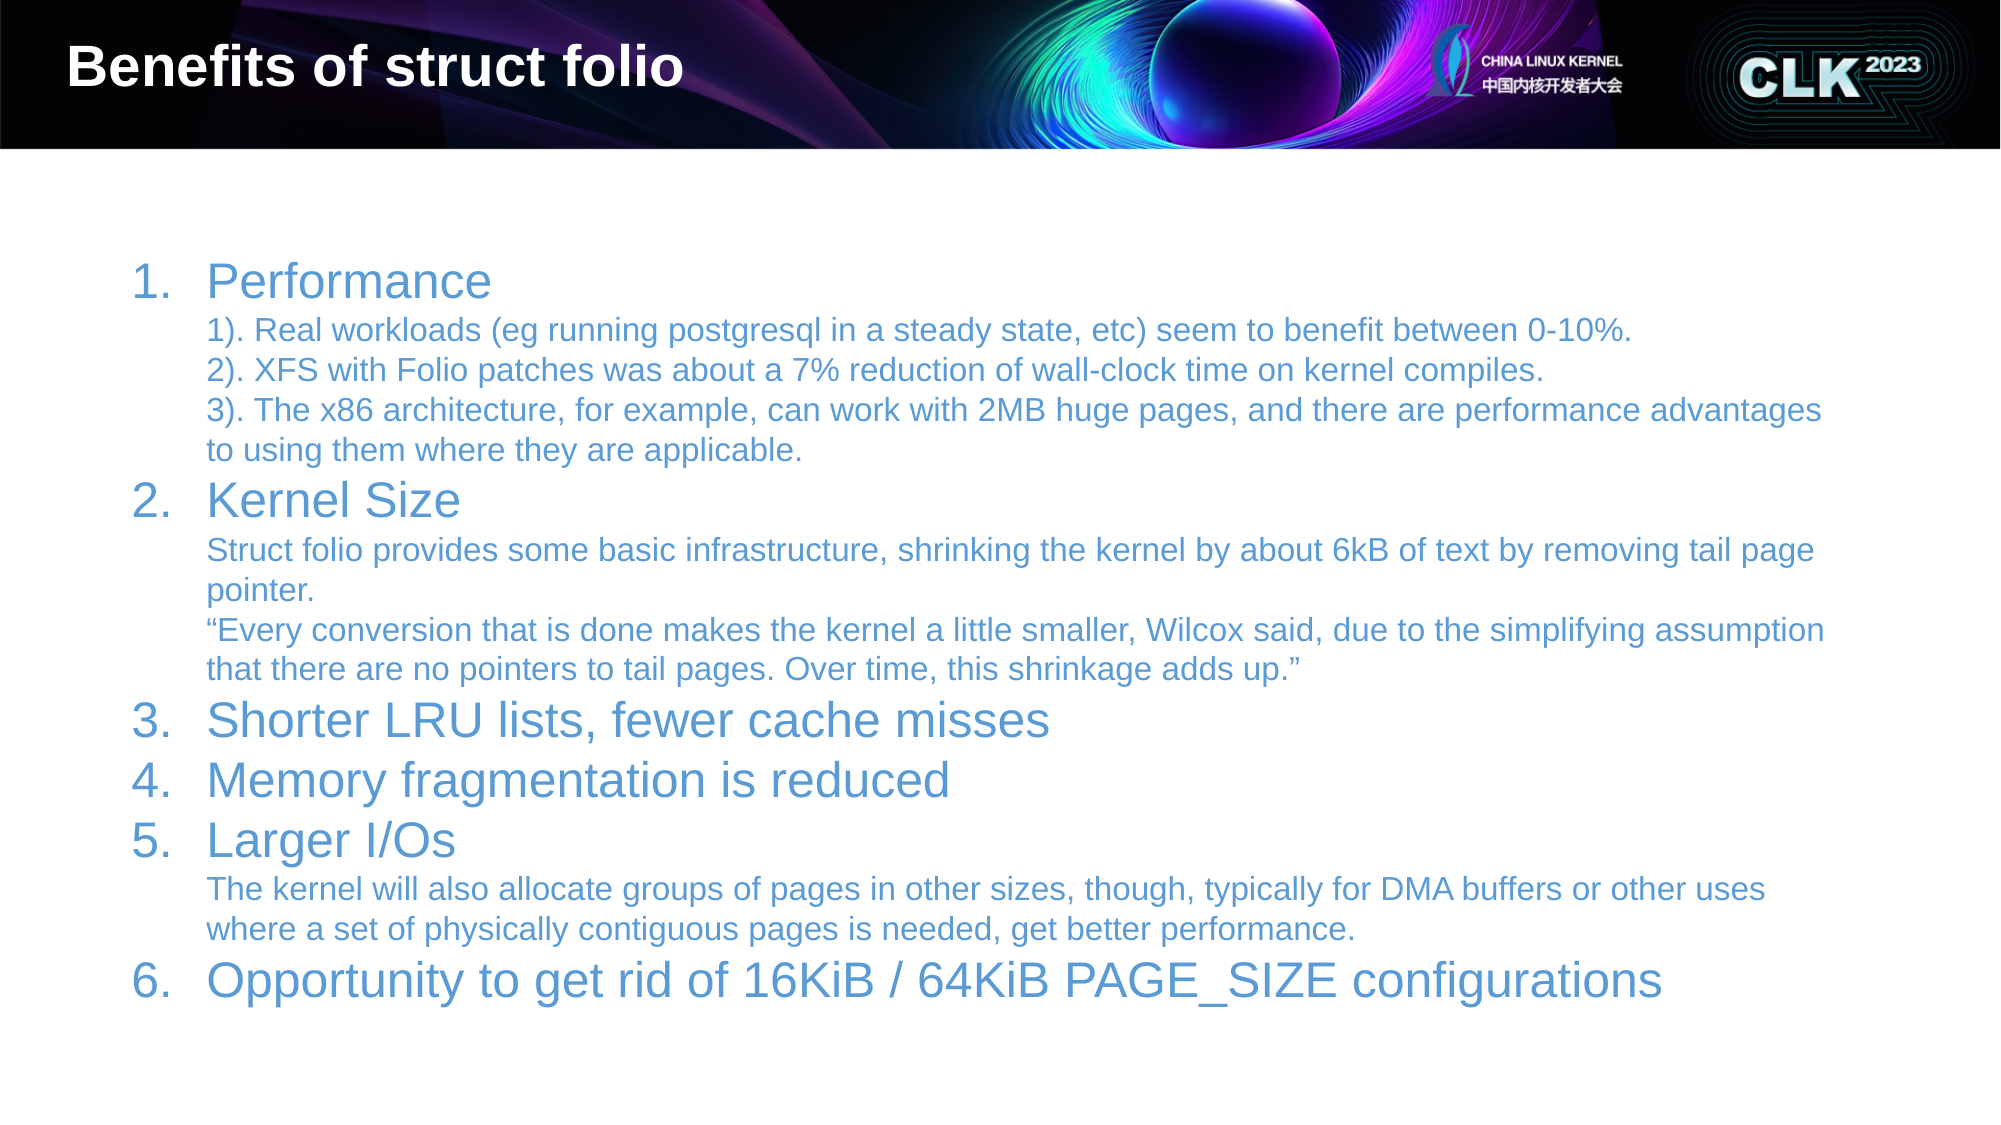

# Benefits of struct folio
Performance
1). Real workloads (eg running postgresql in a steady state, etc) seem to benefit between 0-10%.
2). XFS with Folio patches was about a 7% reduction of wall-clock time on kernel compiles.
3). The x86 architecture, for example, can work with 2MB huge pages, and there are performance advantages to using them where they are applicable.
Kernel Size
Struct folio provides some basic infrastructure, shrinking the kernel by about 6kB of text by removing tail page pointer.
“Every conversion that is done makes the kernel a little smaller, Wilcox said, due to the simplifying assumption that there are no pointers to tail pages. Over time, this shrinkage adds up.”
Shorter LRU lists, fewer cache misses
Memory fragmentation is reduced
Larger I/Os
The kernel will also allocate groups of pages in other sizes, though, typically for DMA buffers or other uses
where a set of physically contiguous pages is needed, get better performance.
Opportunity to get rid of 16KiB / 64KiB PAGE_SIZE configurations